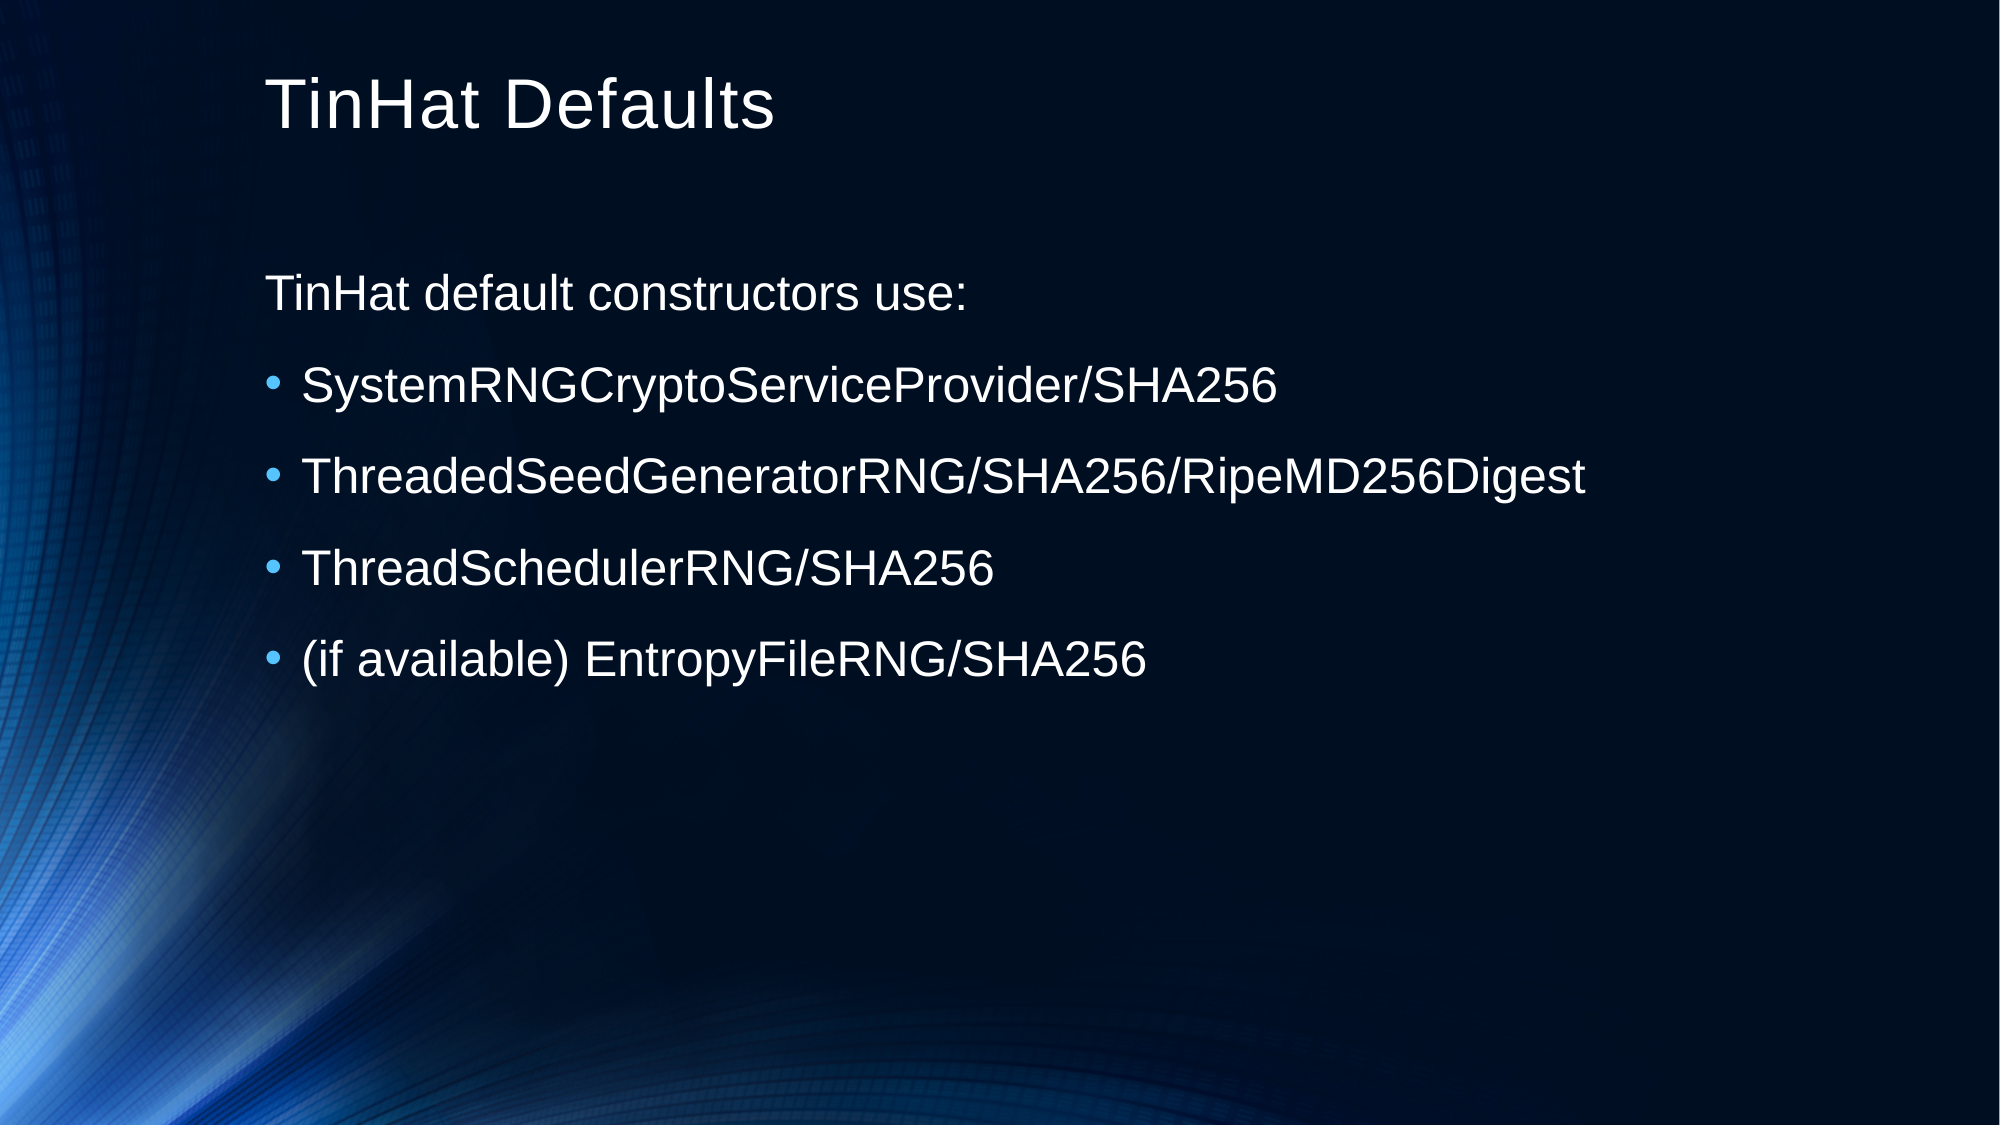

# TinHat Defaults

TinHat default constructors use:
SystemRNGCryptoServiceProvider/SHA256
ThreadedSeedGeneratorRNG/SHA256/RipeMD256Digest
ThreadSchedulerRNG/SHA256
(if available) EntropyFileRNG/SHA256